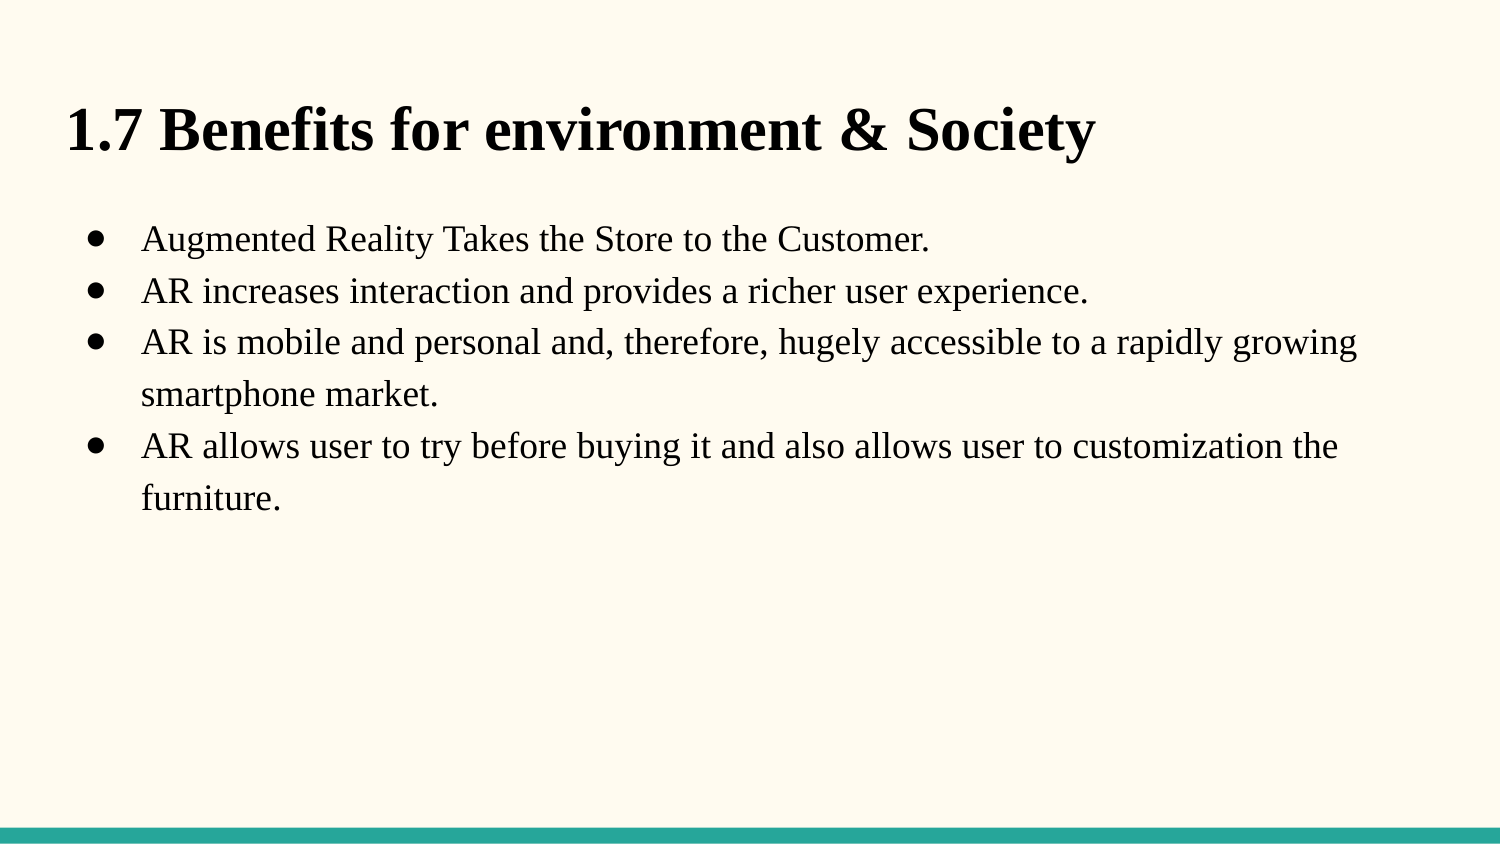

1.7 Benefits for environment & Society
Augmented Reality Takes the Store to the Customer.
AR increases interaction and provides a richer user experience.
AR is mobile and personal and, therefore, hugely accessible to a rapidly growing smartphone market.
AR allows user to try before buying it and also allows user to customization the furniture.